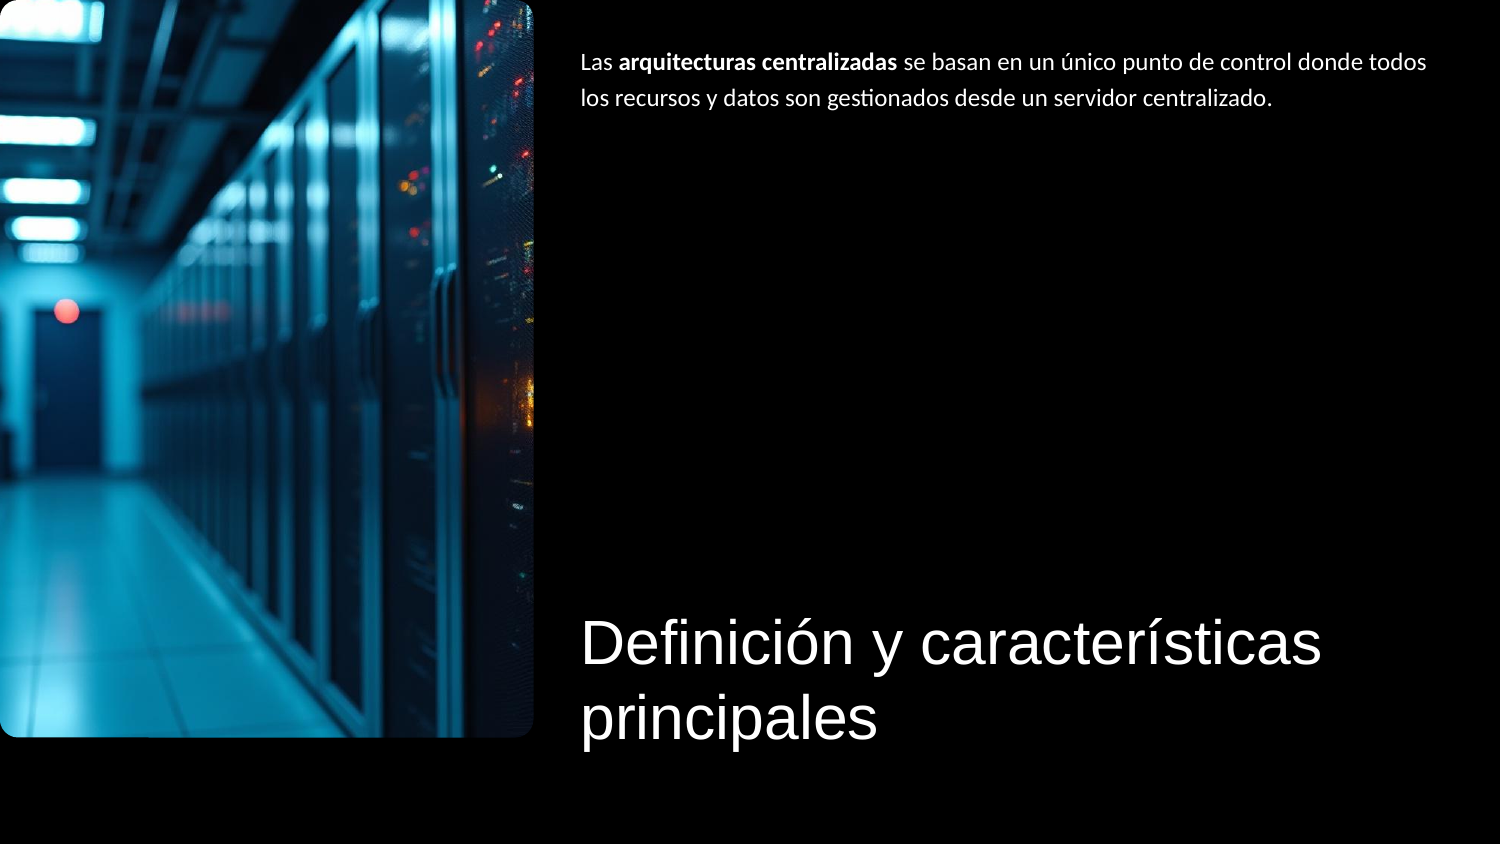

Las arquitecturas centralizadas se basan en un único punto de control donde todos los recursos y datos son gestionados desde un servidor centralizado.
# Definición y características principales